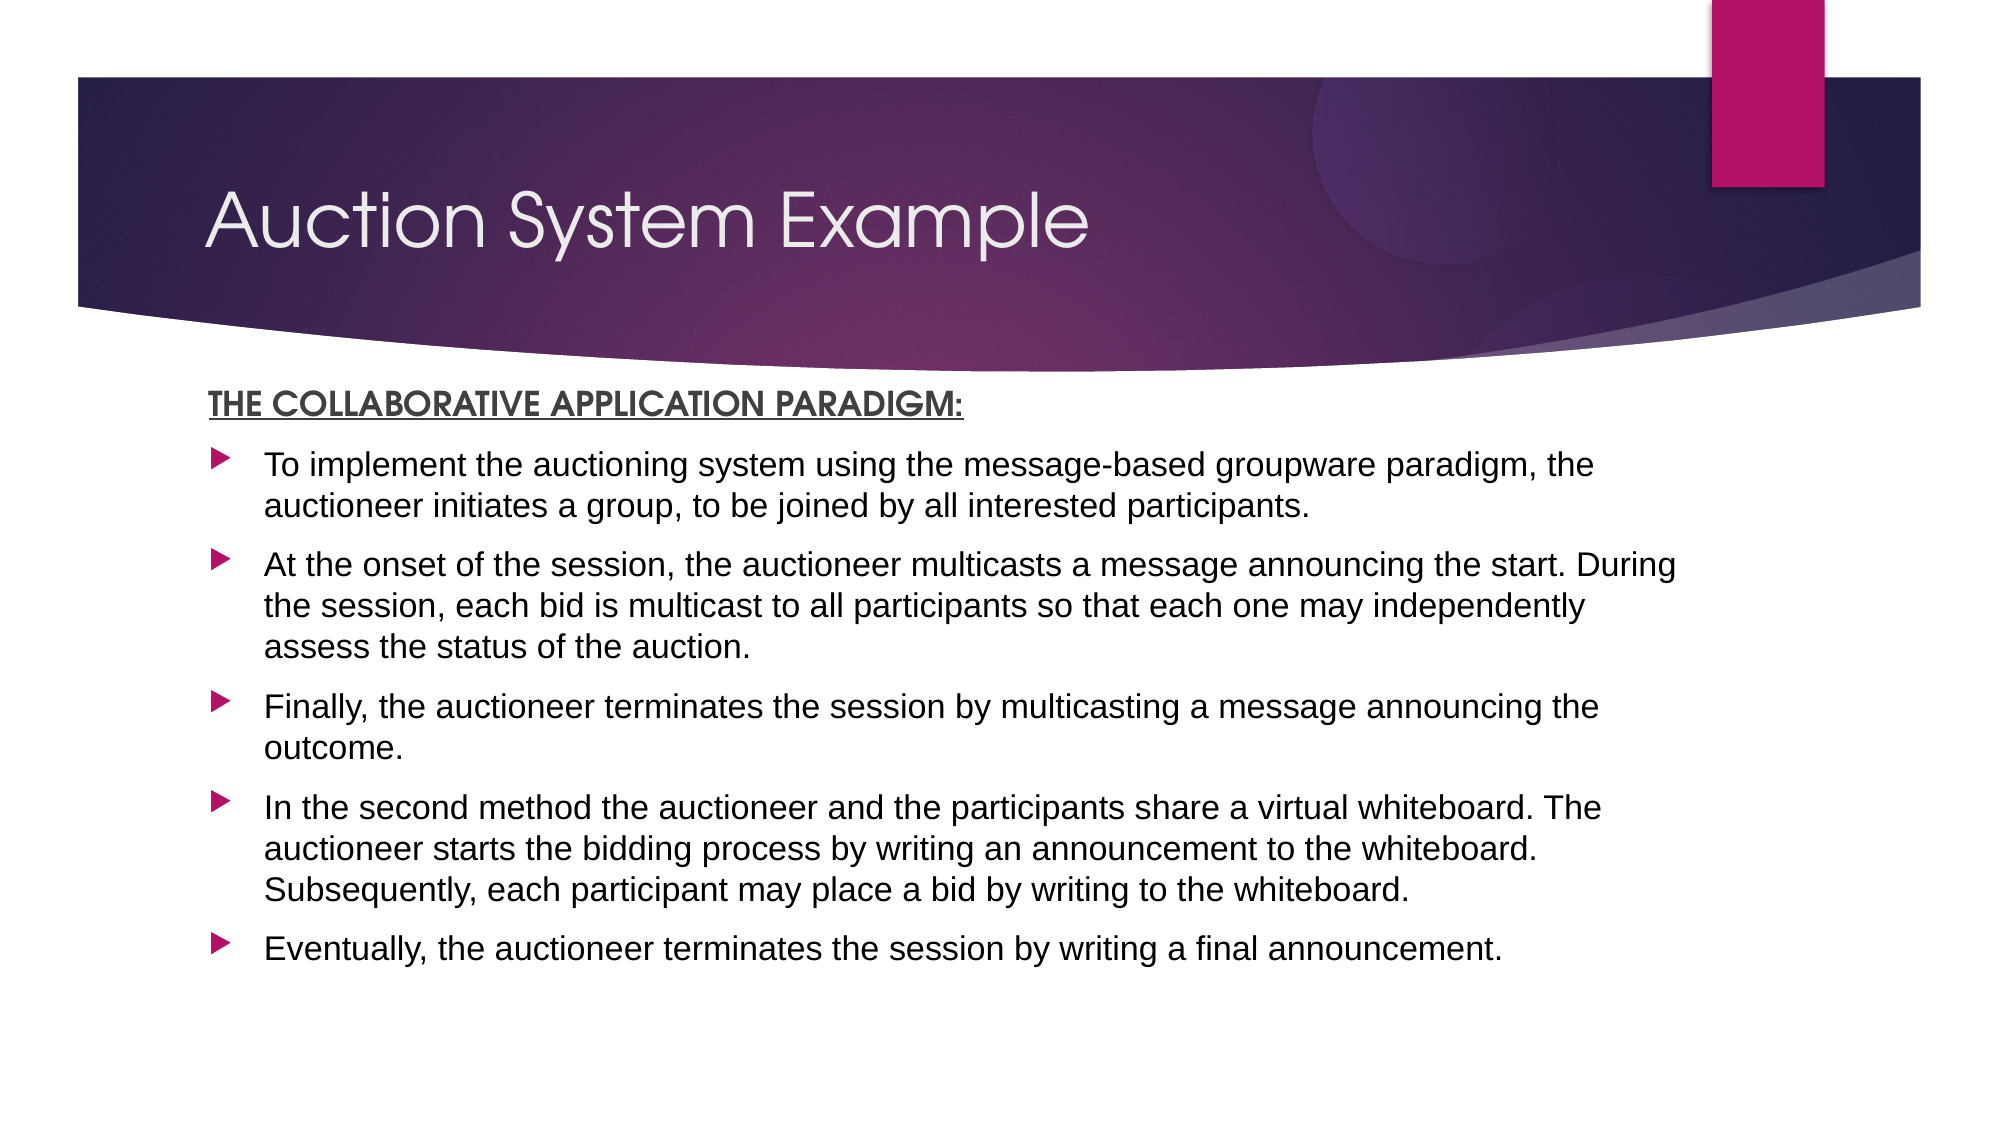

Auction System Example
THE COLLABORATIVE APPLICATION PARADIGM:
To implement the auctioning system using the message-based groupware paradigm, the auctioneer initiates a group, to be joined by all interested participants.
At the onset of the session, the auctioneer multicasts a message announcing the start. During the session, each bid is multicast to all participants so that each one may independently assess the status of the auction.
Finally, the auctioneer terminates the session by multicasting a message announcing the outcome.
In the second method the auctioneer and the participants share a virtual whiteboard. The auctioneer starts the bidding process by writing an announcement to the whiteboard. Subsequently, each participant may place a bid by writing to the whiteboard.
Eventually, the auctioneer terminates the session by writing a final announcement.